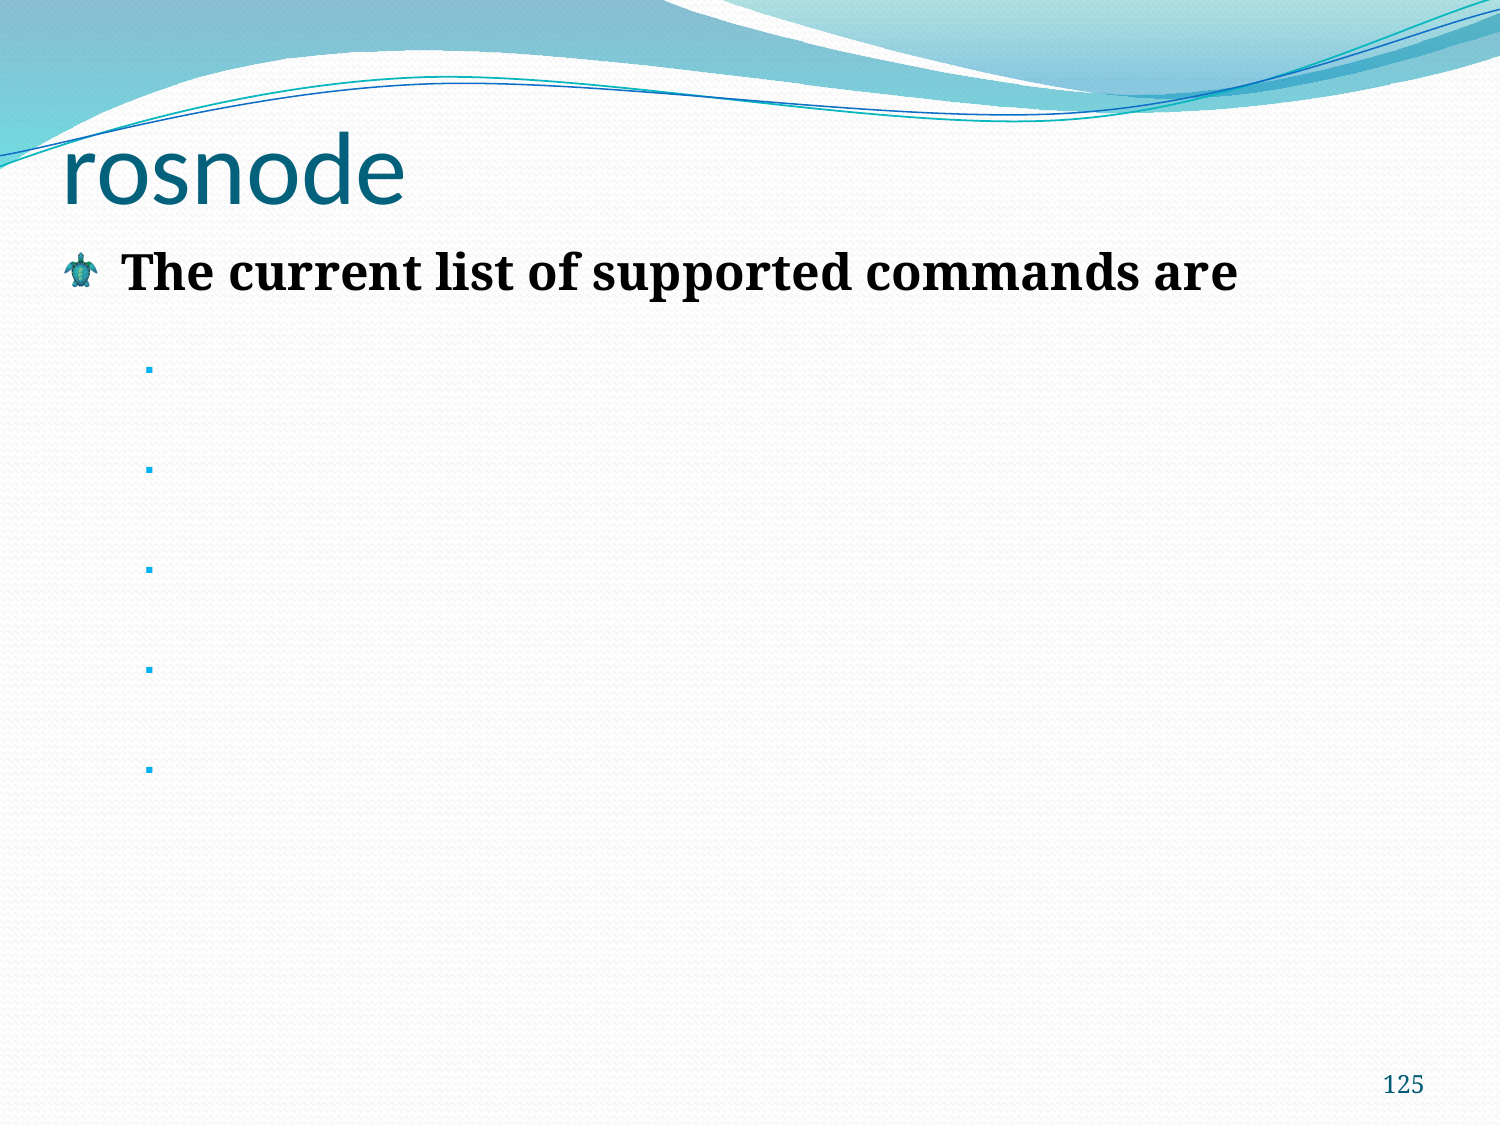

# rosnode
The current list of supported commands are

125